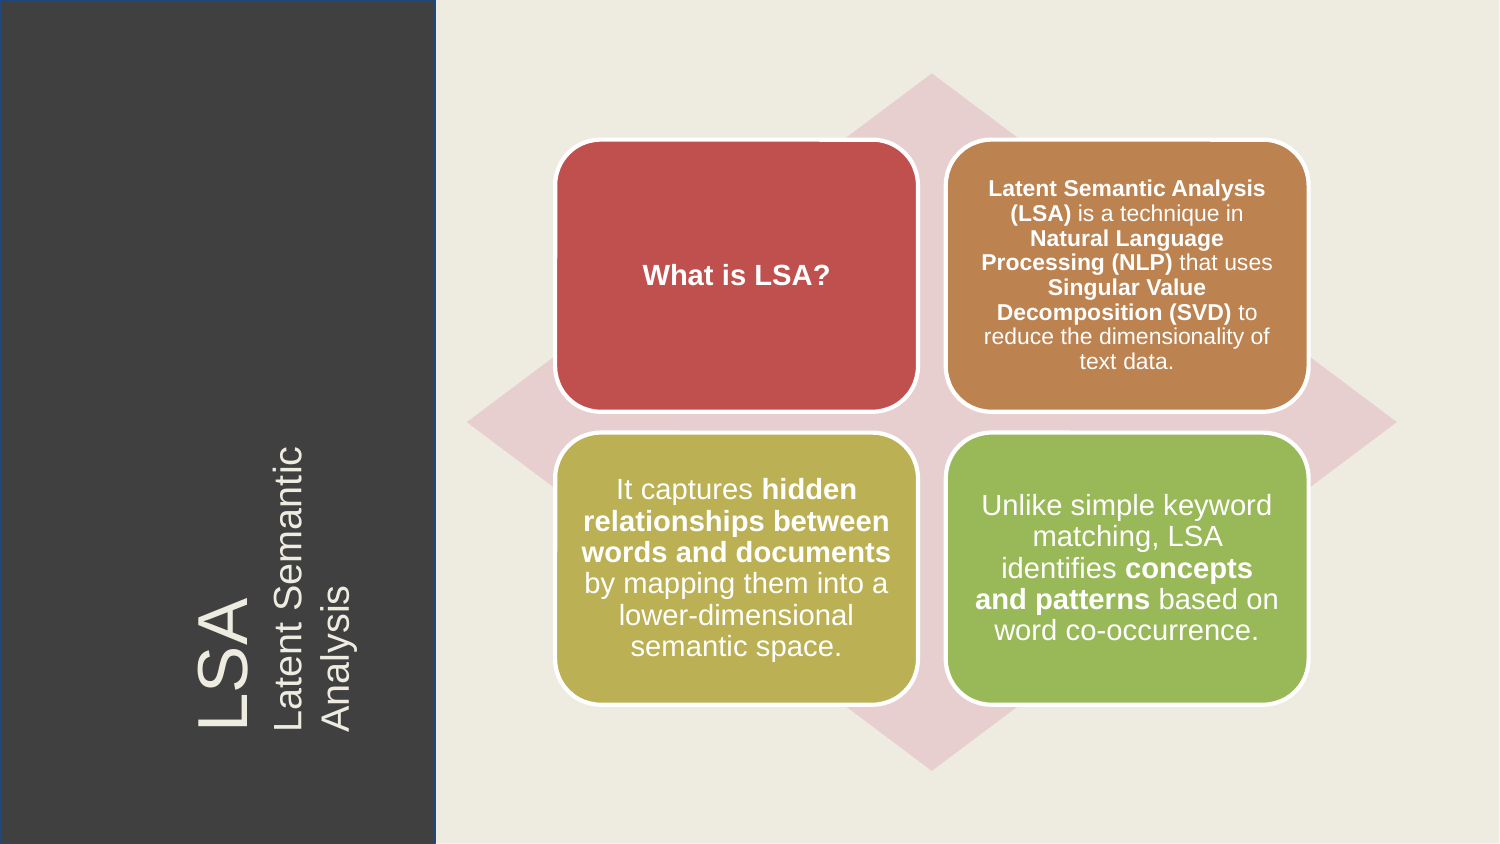

What is LSA?
Latent Semantic Analysis (LSA) is a technique in Natural Language Processing (NLP) that uses Singular Value Decomposition (SVD) to reduce the dimensionality of text data.

It captures hidden relationships between words and documents by mapping them into a lower-dimensional semantic space.
Unlike simple keyword matching, LSA identifies concepts and patterns based on word co-occurrence.
# LSA
LSA
Latent Semantic
Analysis